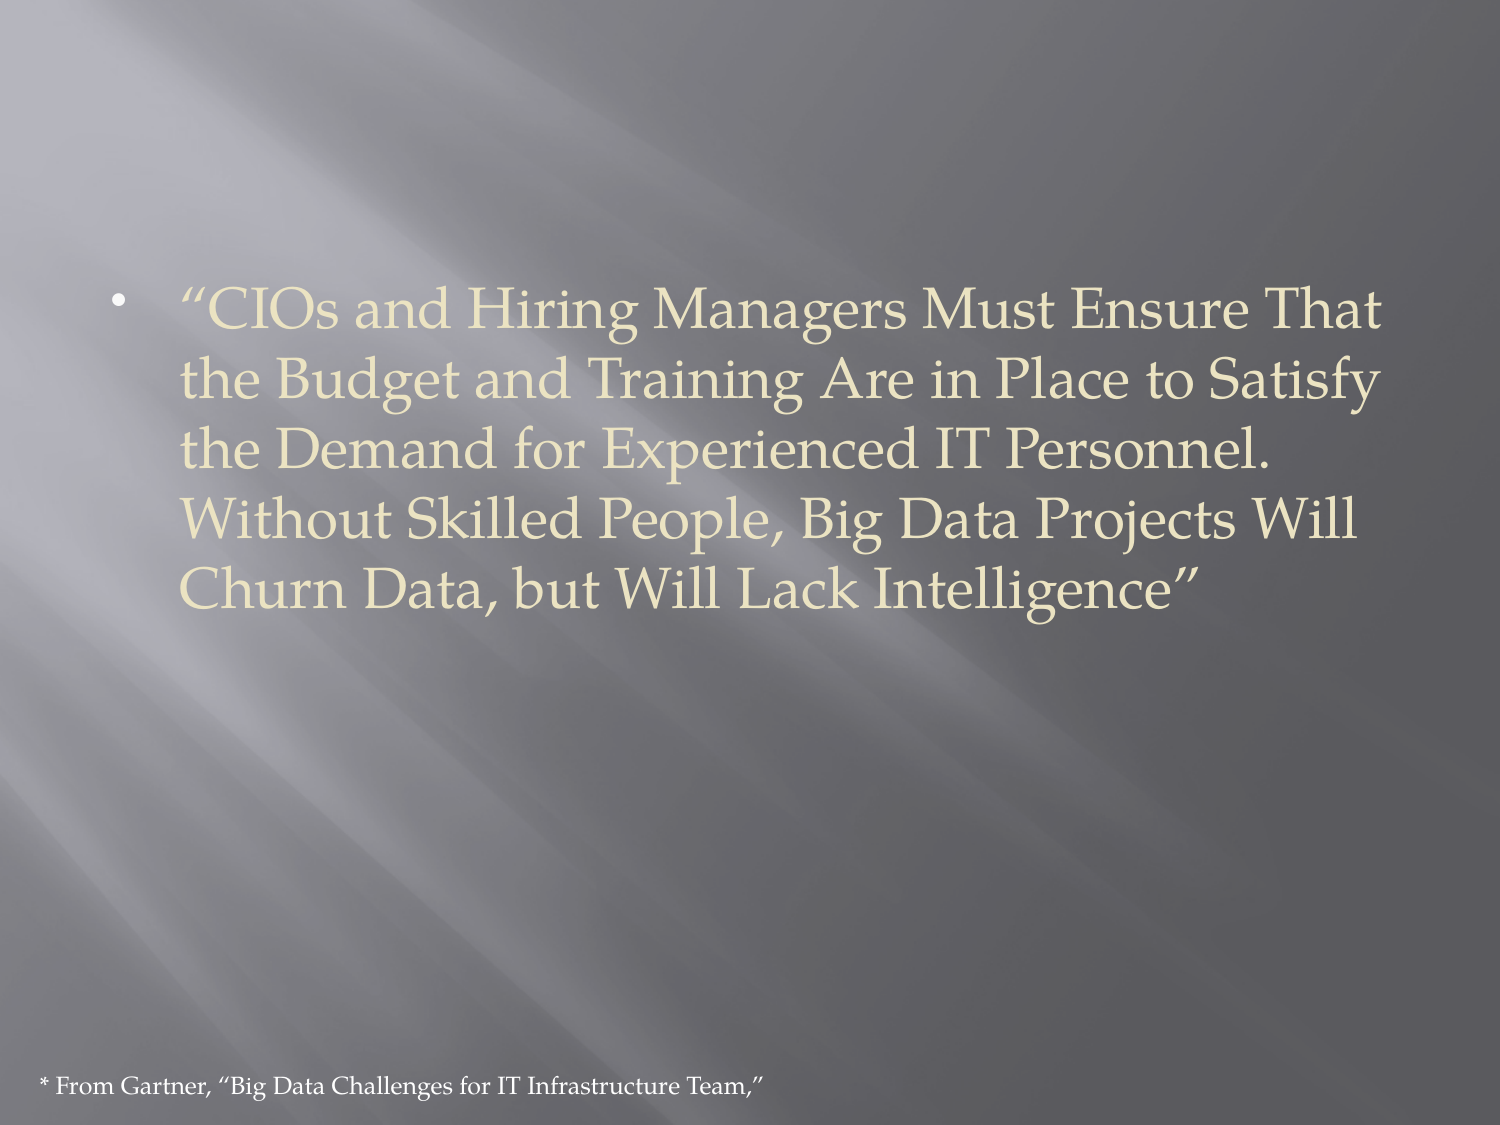

“CIOs and Hiring Managers Must Ensure That the Budget and Training Are in Place to Satisfy the Demand for Experienced IT Personnel. Without Skilled People, Big Data Projects Will Churn Data, but Will Lack Intelligence”
* From Gartner, “Big Data Challenges for IT Infrastructure Team,”